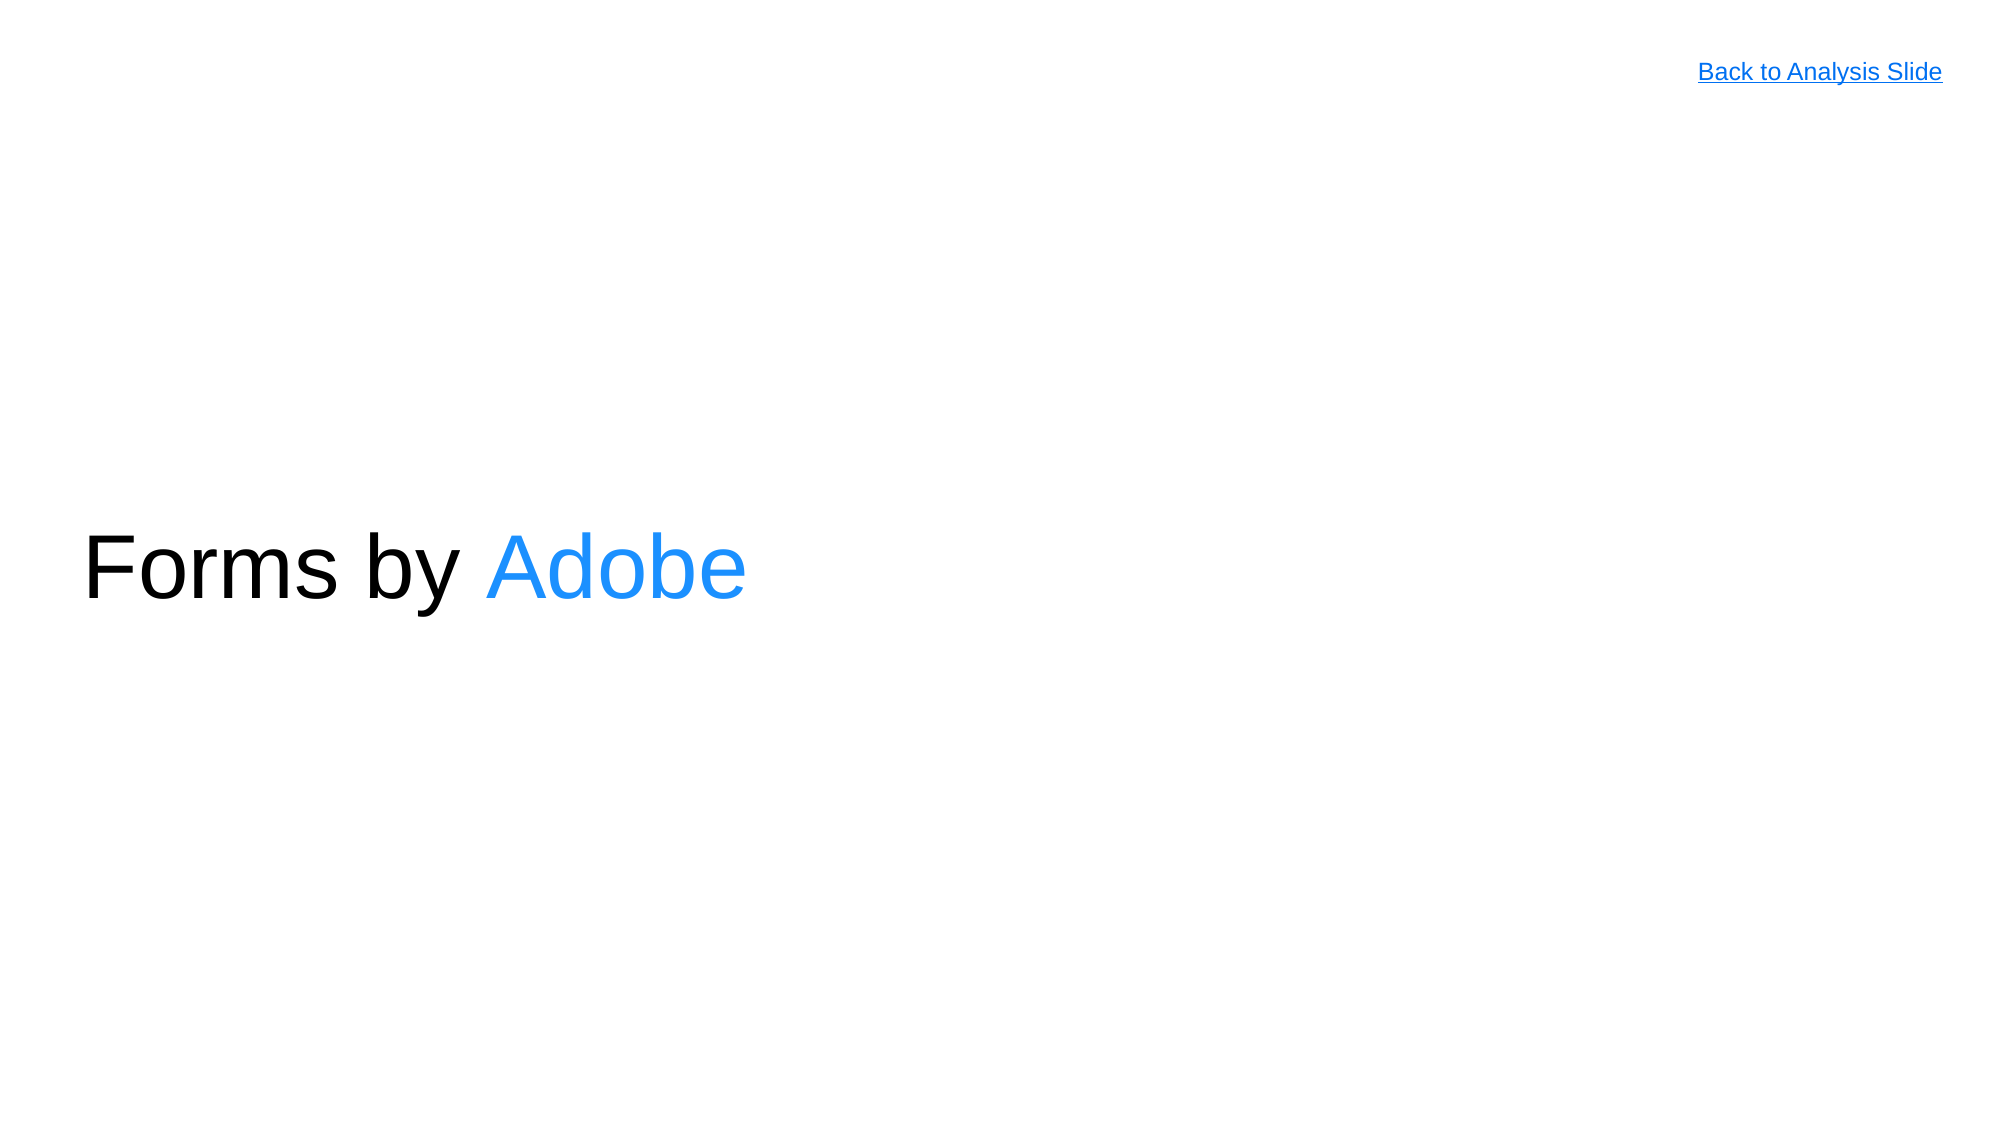

Back to Analysis Slide
# Forms by Adobe